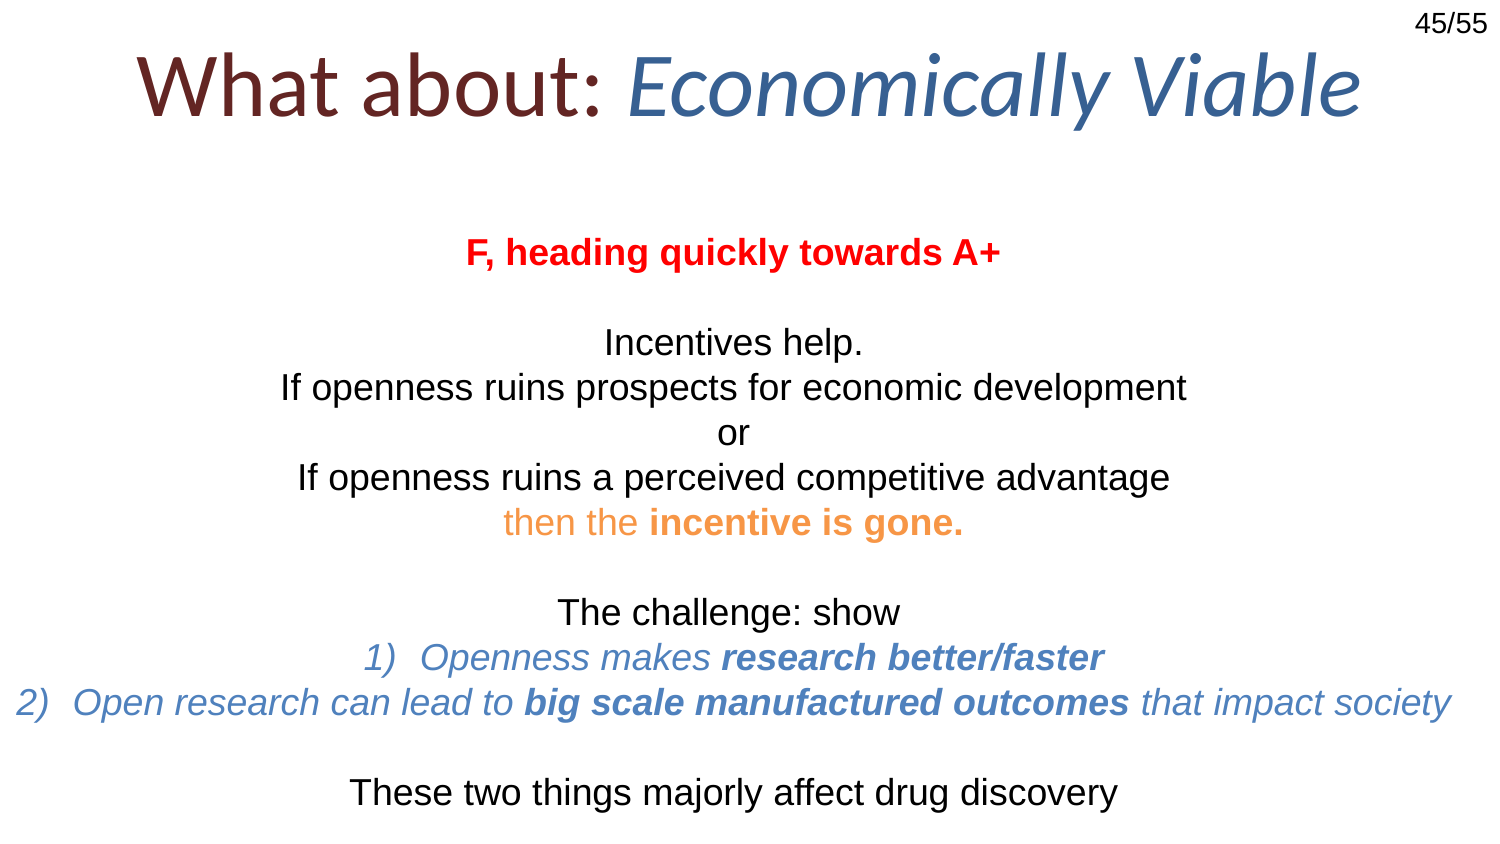

45/55
What about: Economically Viable
F, heading quickly towards A+

Incentives help.
If openness ruins prospects for economic development
or
If openness ruins a perceived competitive advantage
then the incentive is gone.

The challenge: show
Openness makes research better/faster
Open research can lead to big scale manufactured outcomes that impact society

These two things majorly affect drug discovery